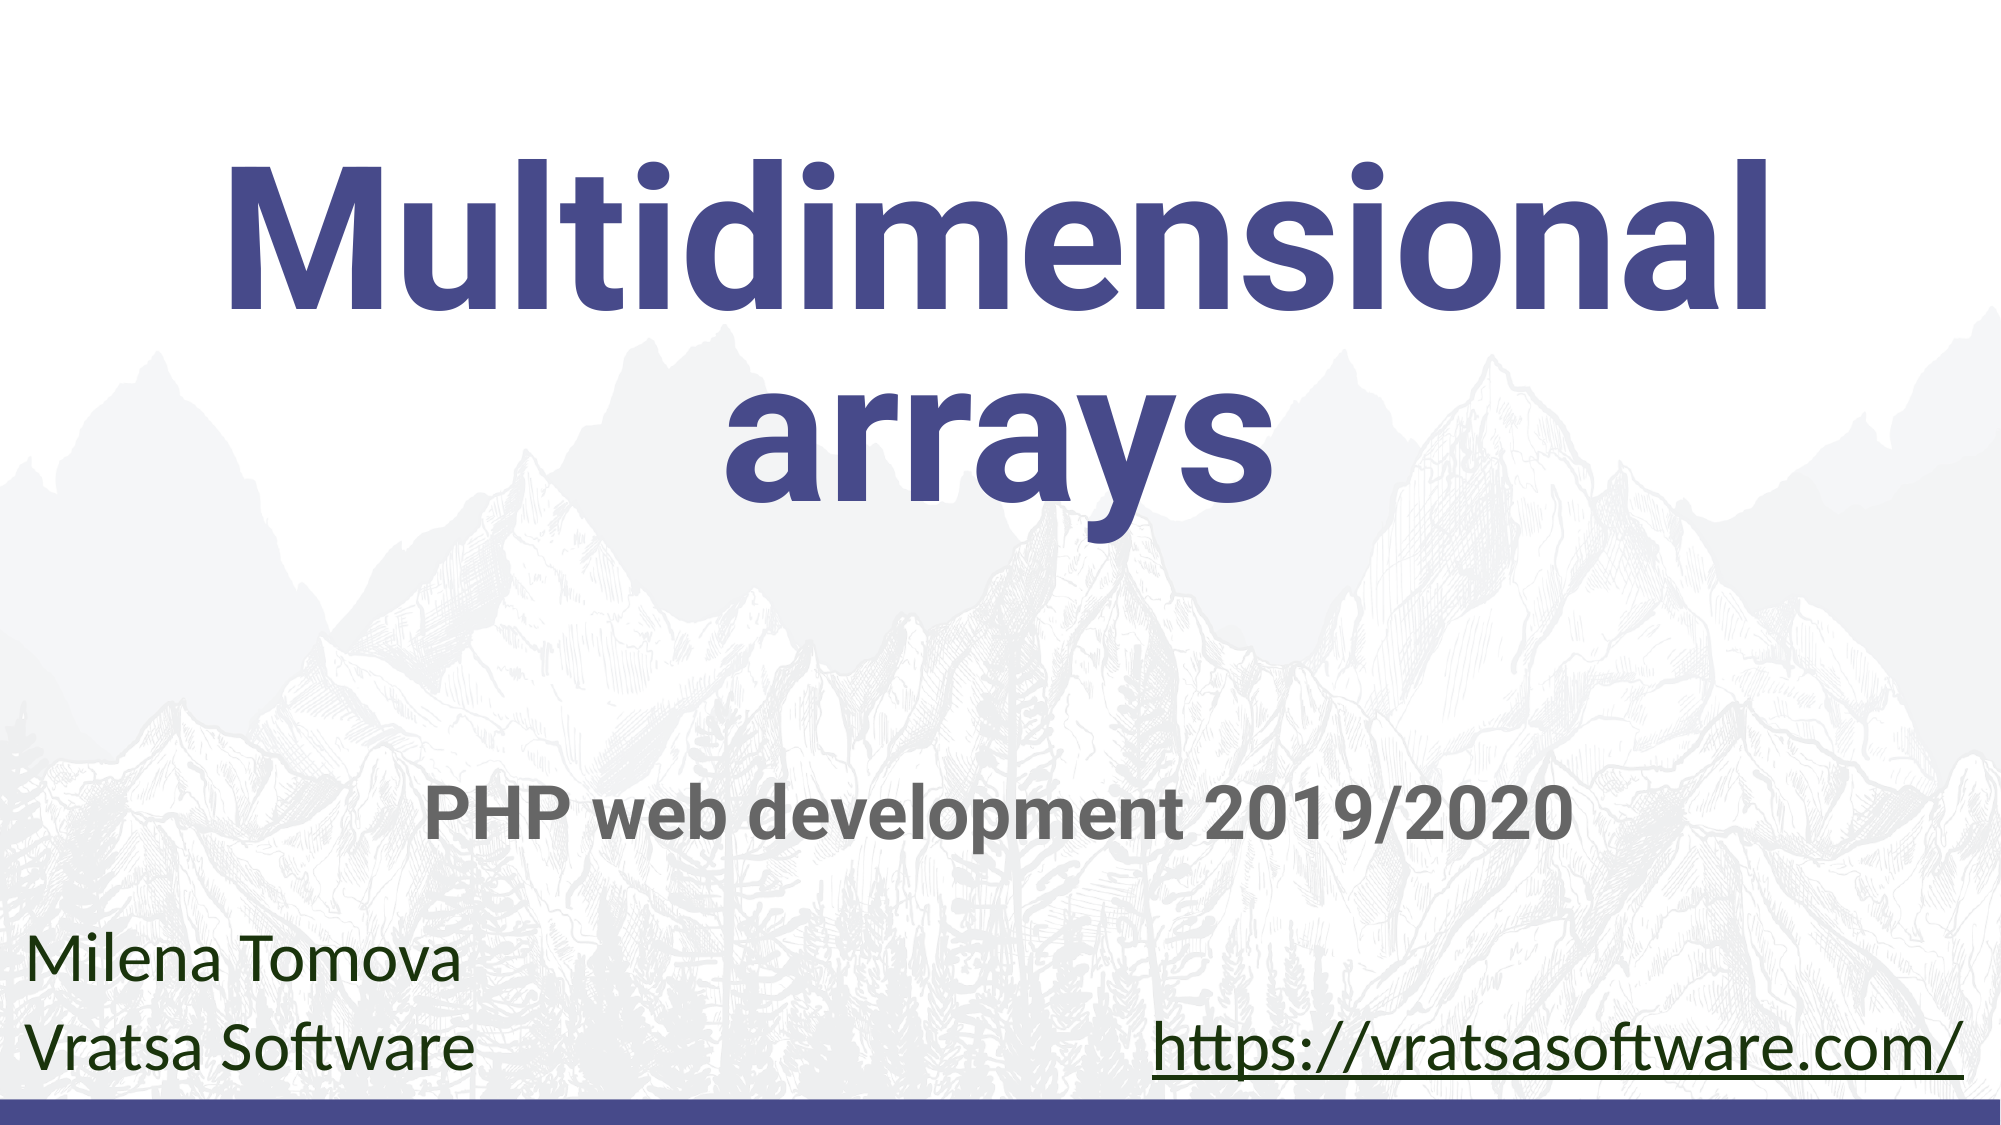

# Multidimensional arrays

PHP web development 2019/2020
Milena Tomova
Vratsa Software
https://vratsasoftware.com/